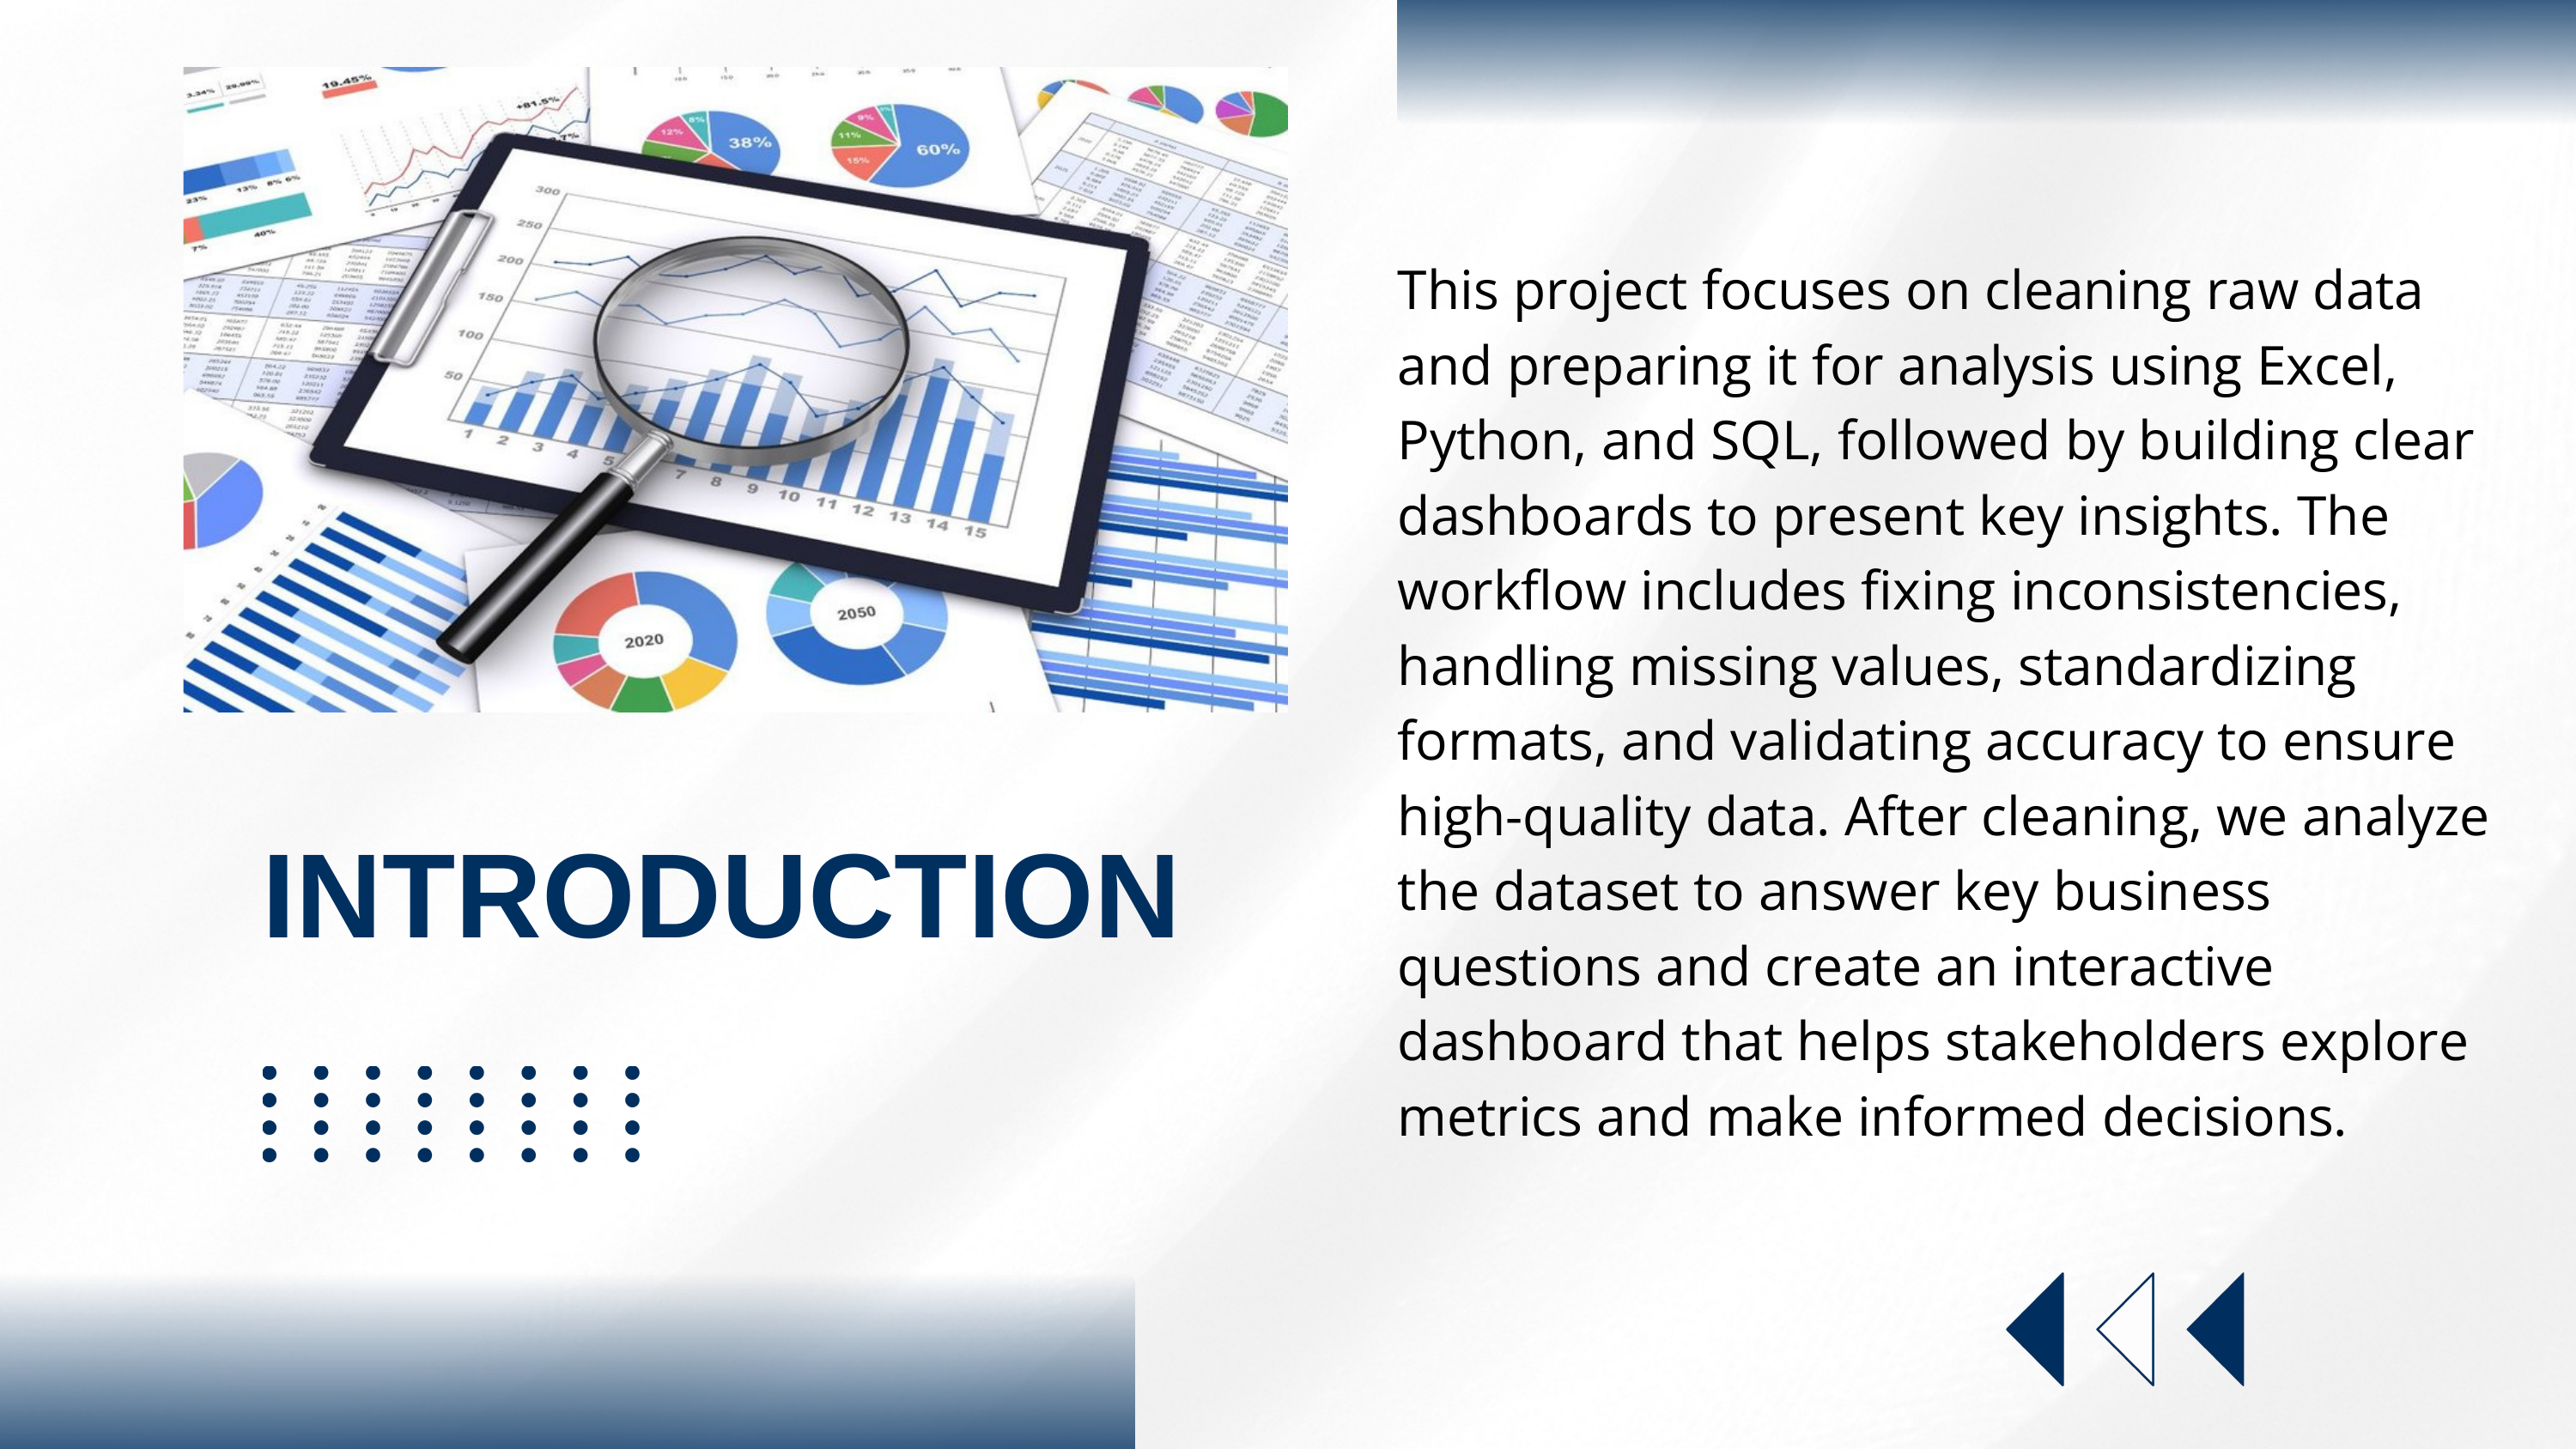

This project focuses on cleaning raw data and preparing it for analysis using Excel, Python, and SQL, followed by building clear dashboards to present key insights. The workflow includes fixing inconsistencies, handling missing values, standardizing formats, and validating accuracy to ensure high-quality data. After cleaning, we analyze the dataset to answer key business questions and create an interactive dashboard that helps stakeholders explore metrics and make informed decisions.
INTRODUCTION